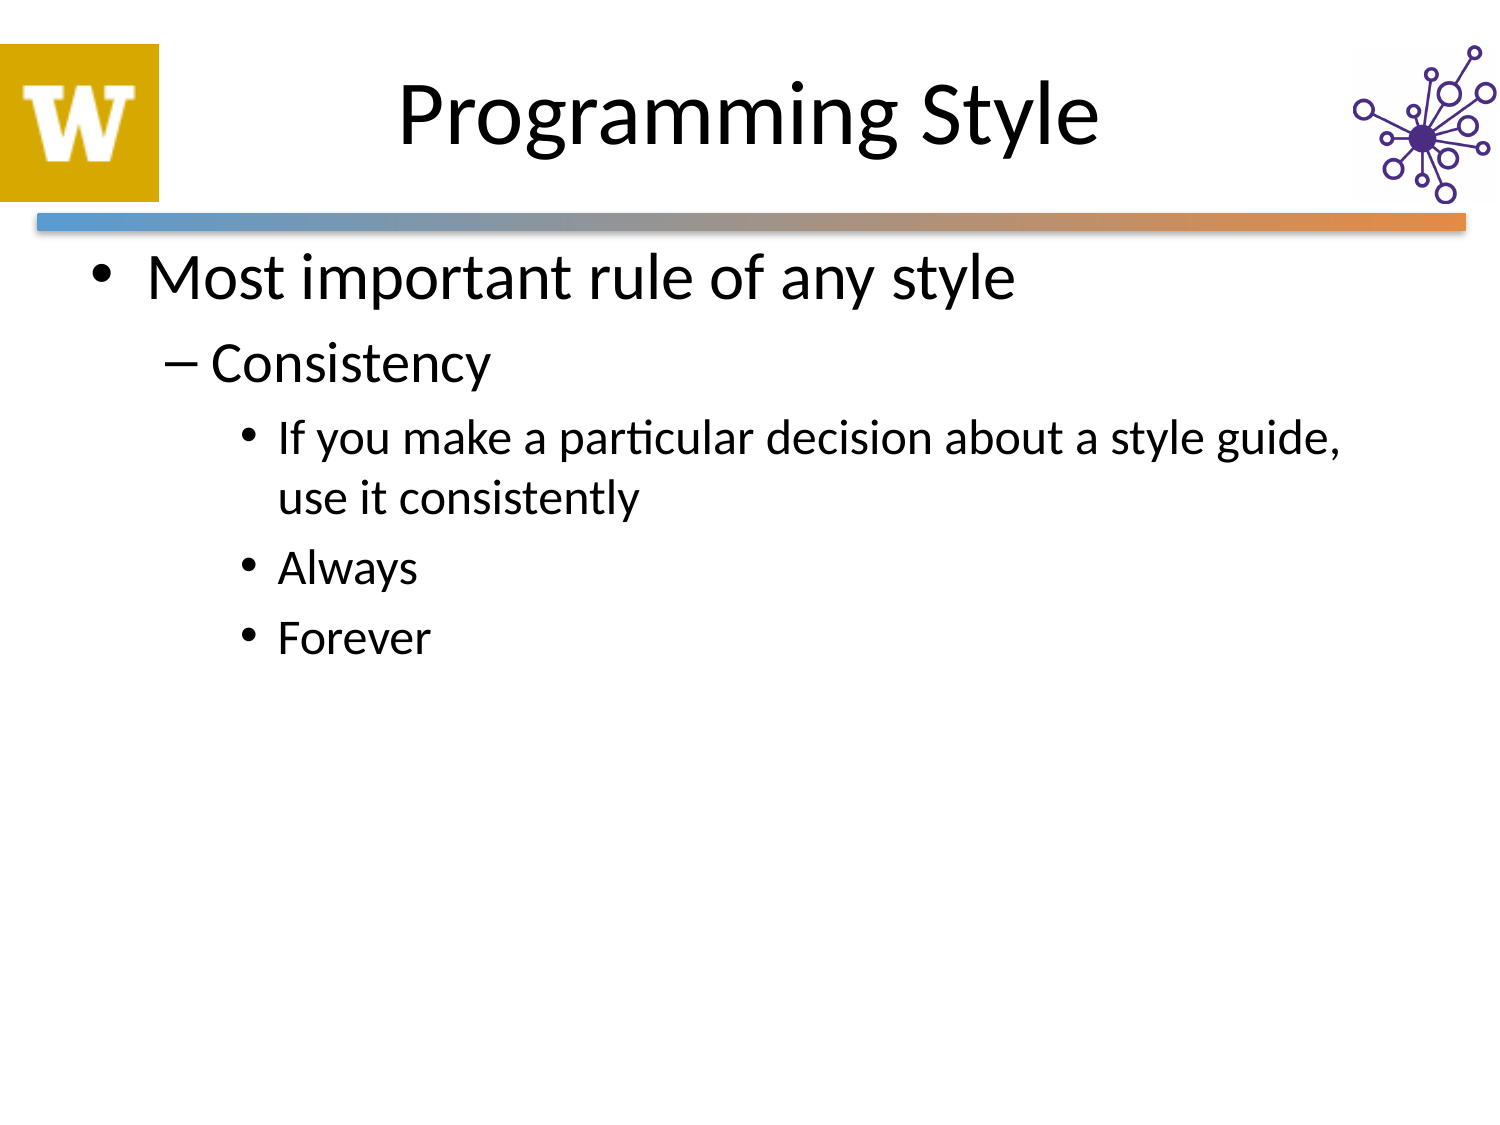

# Programming Style
Most important rule of any style
Consistency
If you make a particular decision about a style guide, use it consistently
Always
Forever